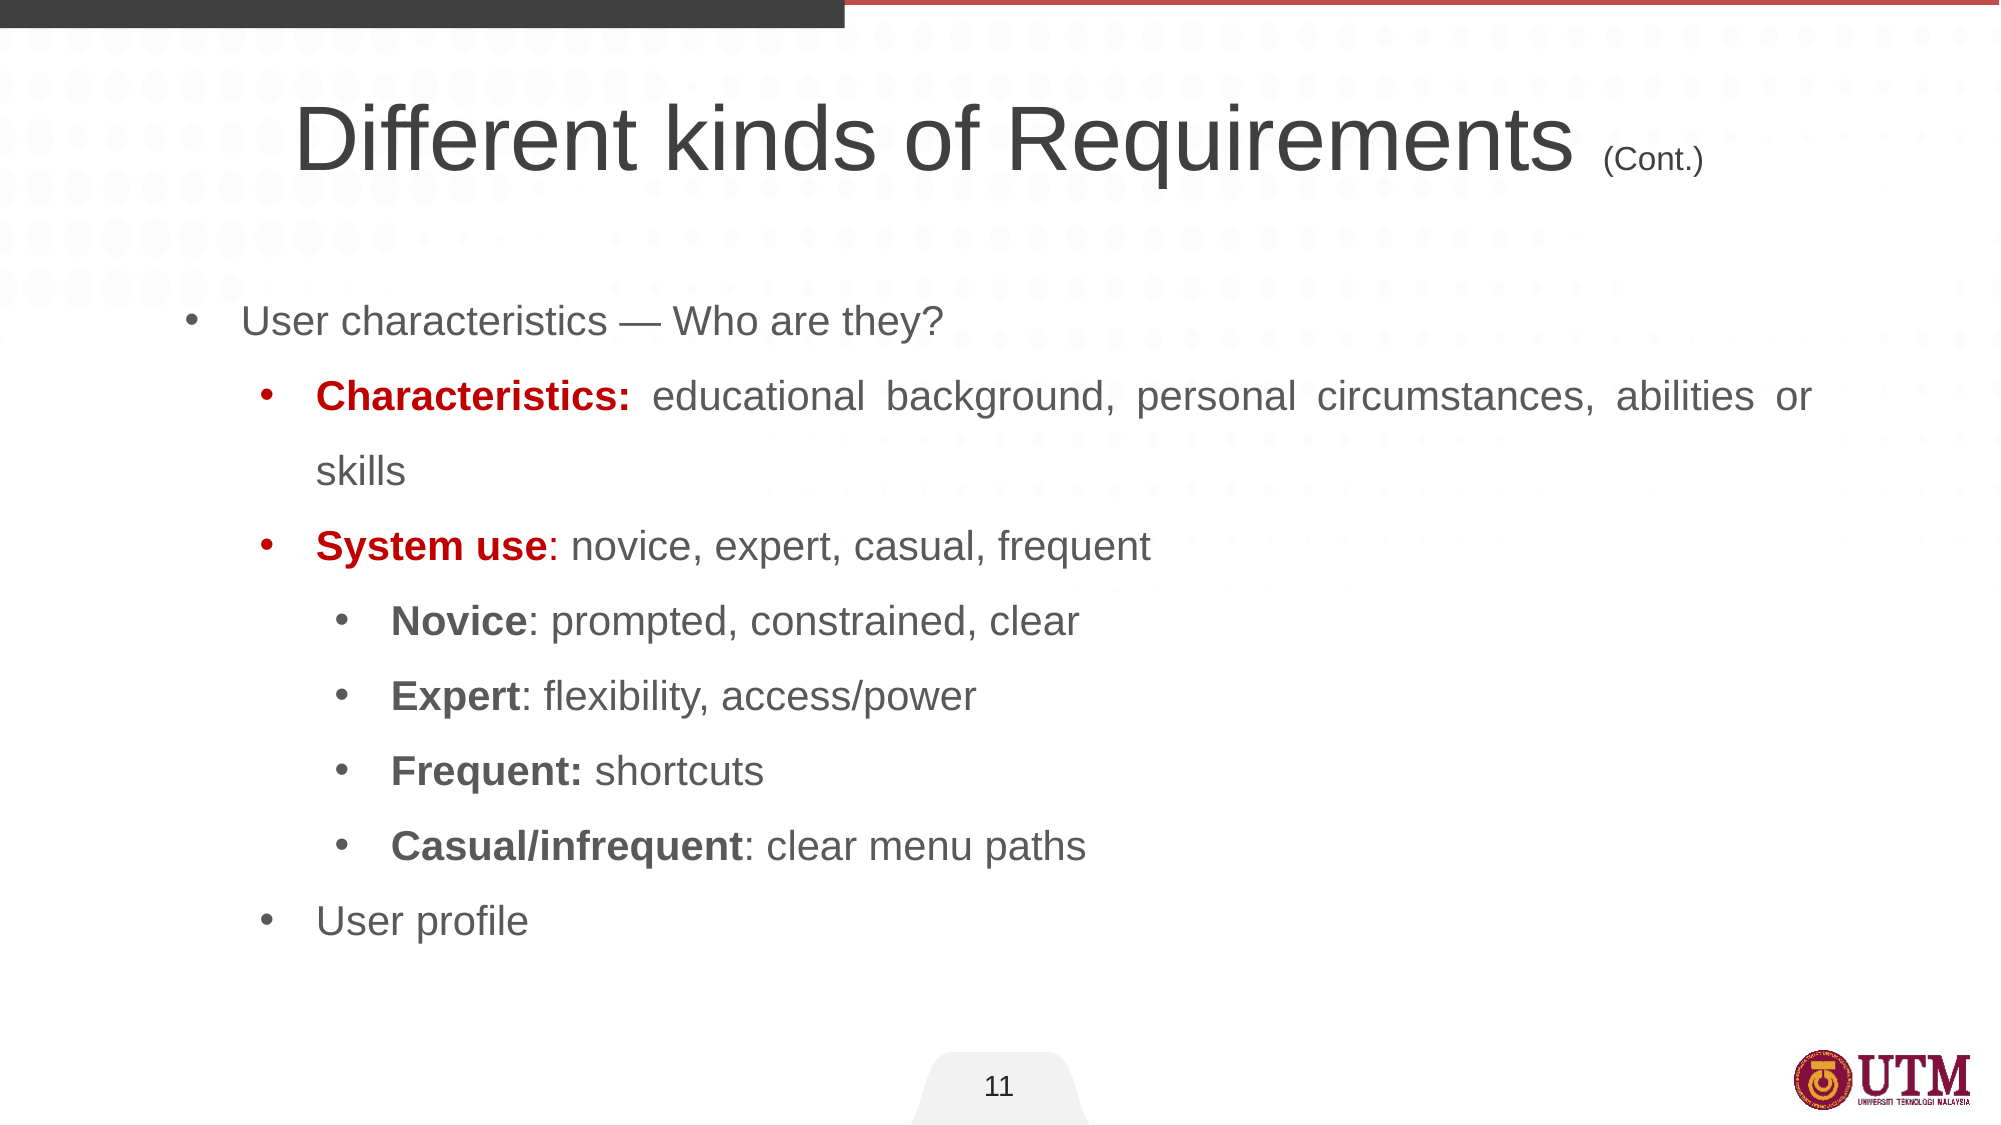

Different kinds of Requirements (Cont.)
User characteristics — Who are they?
Characteristics: educational background, personal circumstances, abilities or skills
System use: novice, expert, casual, frequent
Novice: prompted, constrained, clear
Expert: flexibility, access/power
Frequent: shortcuts
Casual/infrequent: clear menu paths
User profile

11